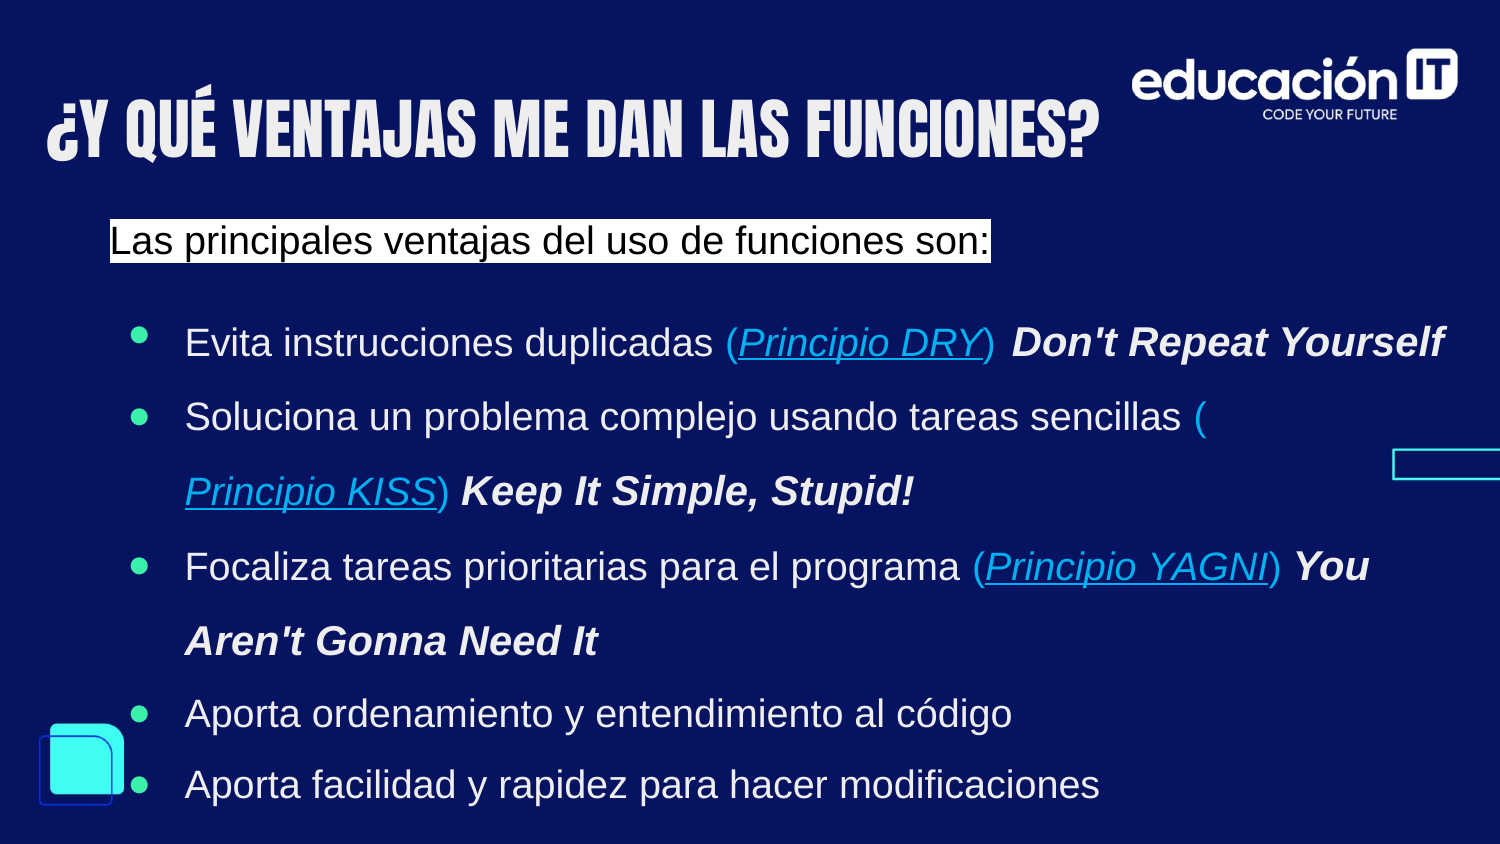

¿Y QUÉ VENTAJAS ME DAN LAS FUNCIONES?
Las principales ventajas del uso de funciones son:
Evita instrucciones duplicadas (Principio DRY) Don't Repeat Yourself
Soluciona un problema complejo usando tareas sencillas (Principio KISS) Keep It Simple, Stupid!
Focaliza tareas prioritarias para el programa (Principio YAGNI) You Aren't Gonna Need It
Aporta ordenamiento y entendimiento al código
Aporta facilidad y rapidez para hacer modificaciones